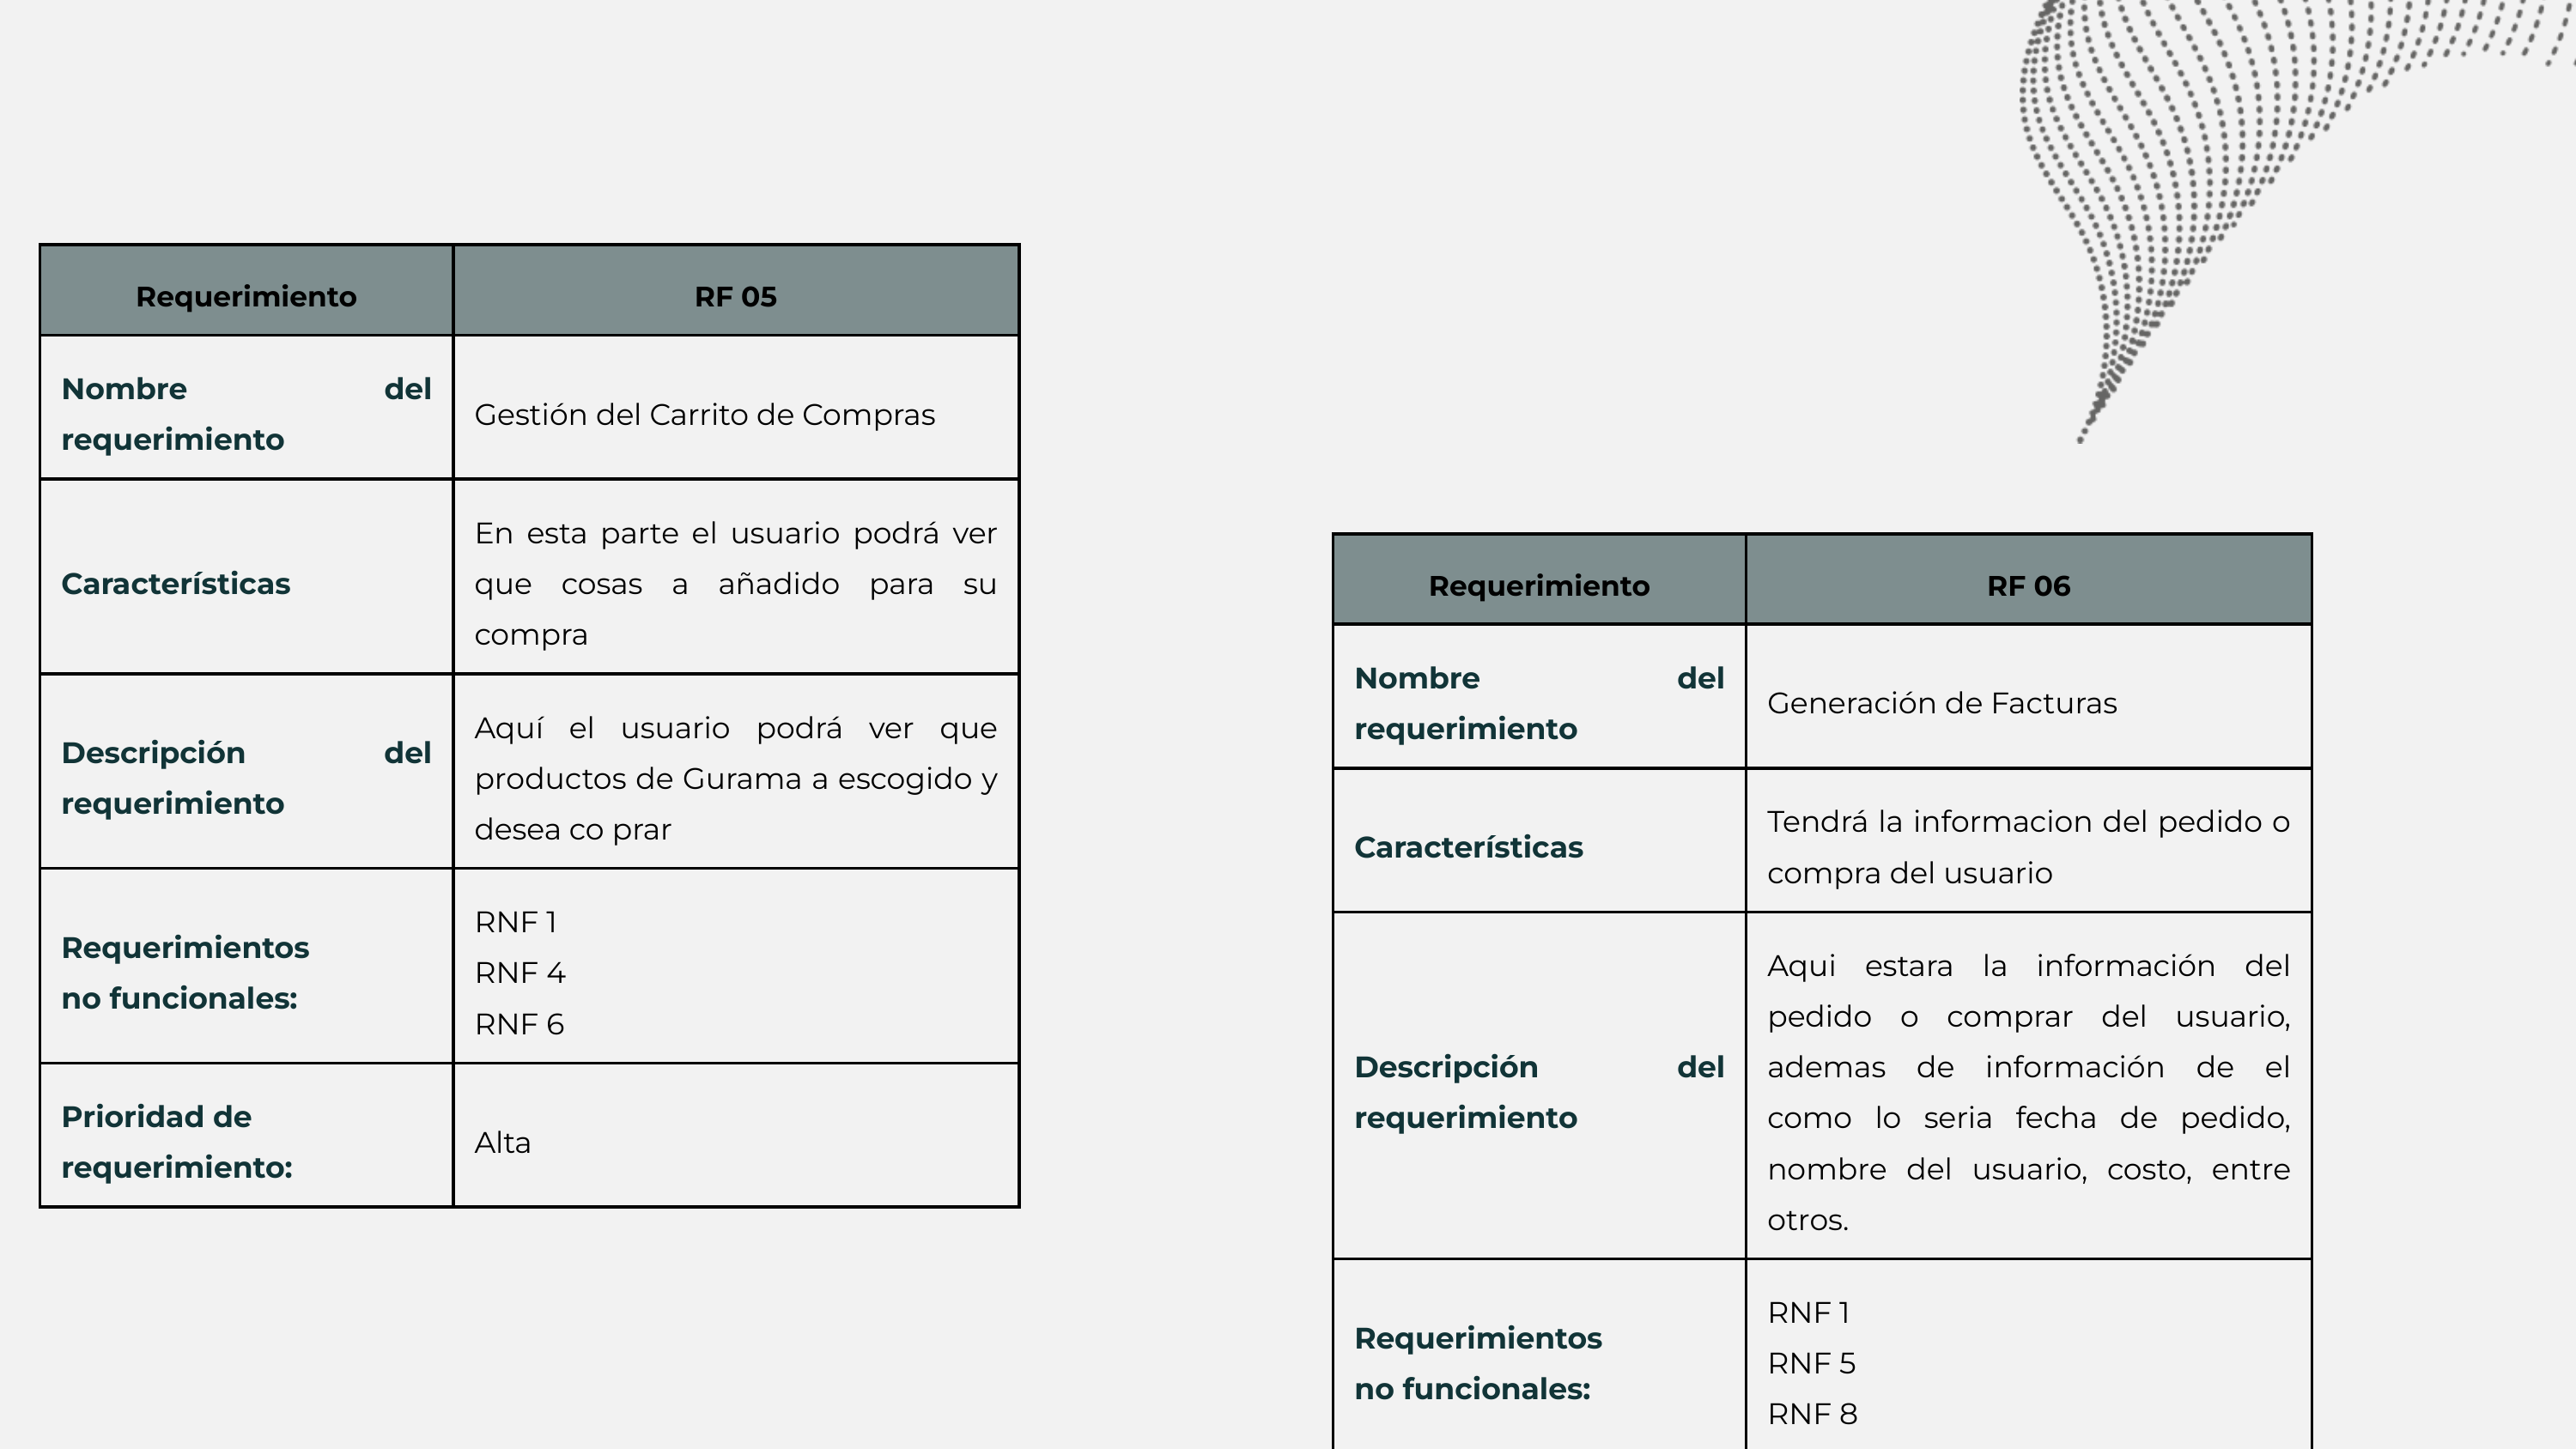

| Requerimiento | RF 05 |
| --- | --- |
| Nombre del requerimiento | Gestión del Carrito de Compras |
| Características | En esta parte el usuario podrá ver que cosas a añadido para su compra |
| Descripción del requerimiento | Aquí el usuario podrá ver que productos de Gurama a escogido y desea co prar |
| Requerimientos no funcionales: | RNF 1 RNF 4 RNF 6 |
| Prioridad de requerimiento: | Alta |
| Requerimiento | RF 06 |
| --- | --- |
| Nombre del requerimiento | Generación de Facturas |
| Características | Tendrá la informacion del pedido o compra del usuario |
| Descripción del requerimiento | Aqui estara la información del pedido o comprar del usuario, ademas de información de el como lo seria fecha de pedido, nombre del usuario, costo, entre otros. |
| Requerimientos no funcionales: | RNF 1 RNF 5 RNF 8 |
| Prioridad de requerimiento: | Alta |